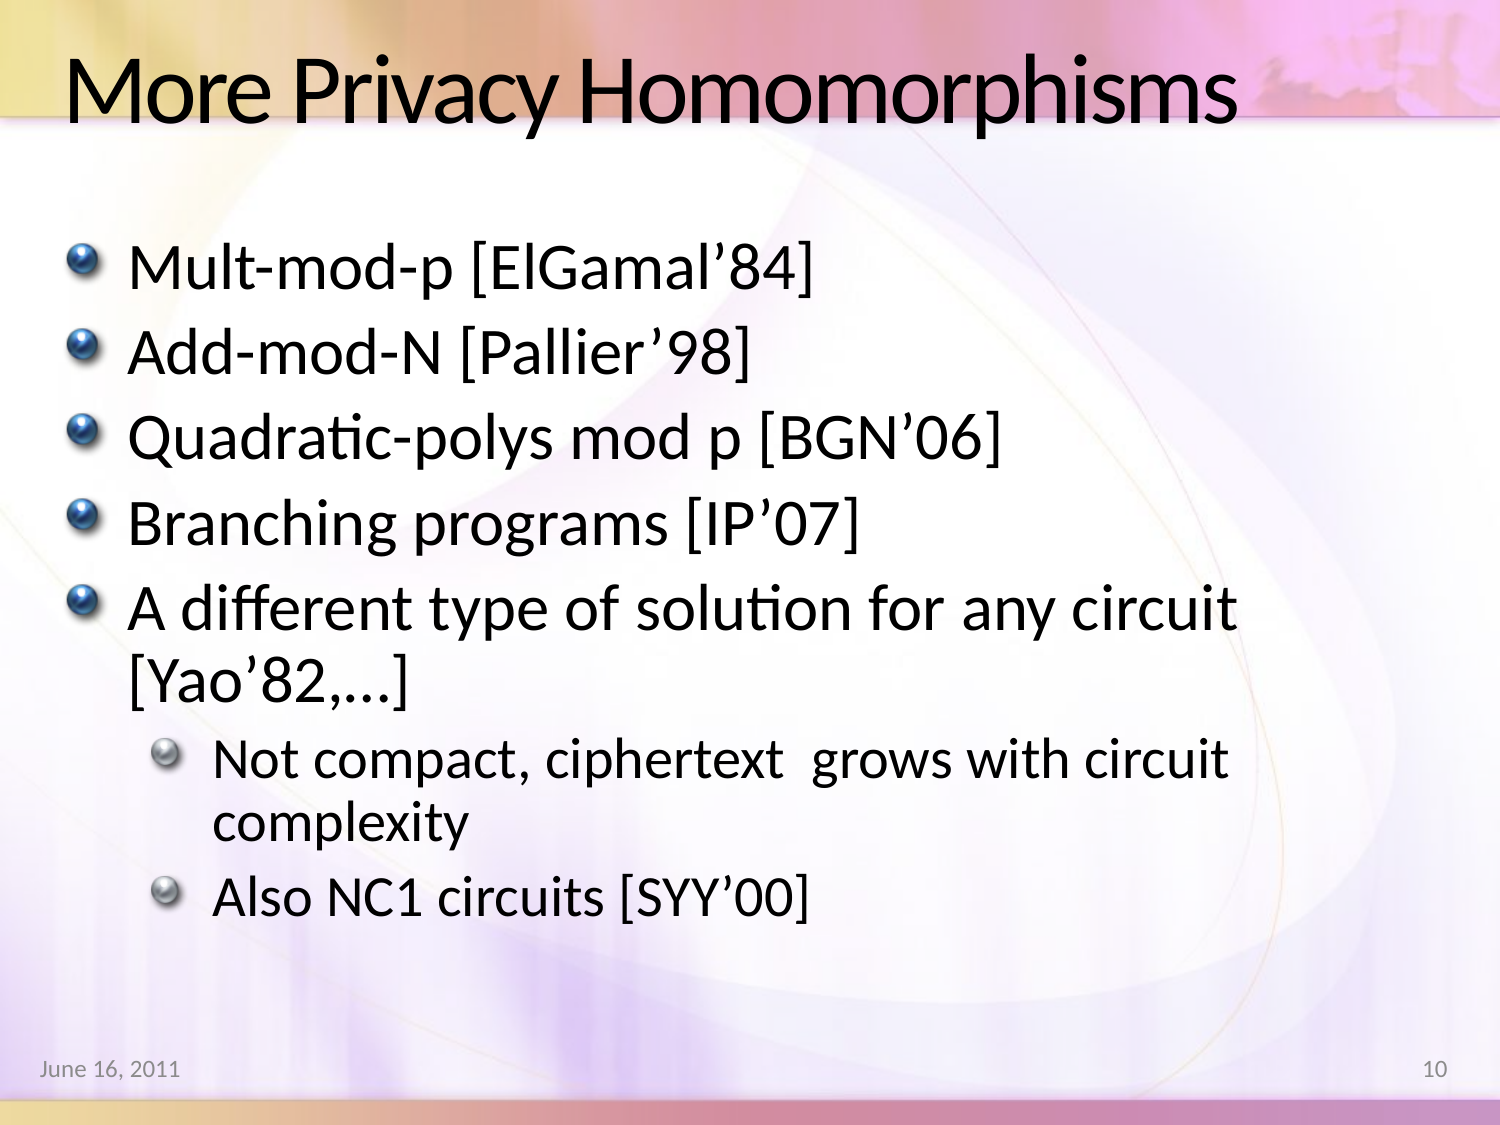

# More Privacy Homomorphisms
Mult-mod-p [ElGamal’84]
Add-mod-N [Pallier’98]
Quadratic-polys mod p [BGN’06]
Branching programs [IP’07]
A different type of solution for any circuit [Yao’82,…]
Not compact, ciphertext  grows with circuit complexity
Also NC1 circuits [SYY’00]
June 16, 2011
10